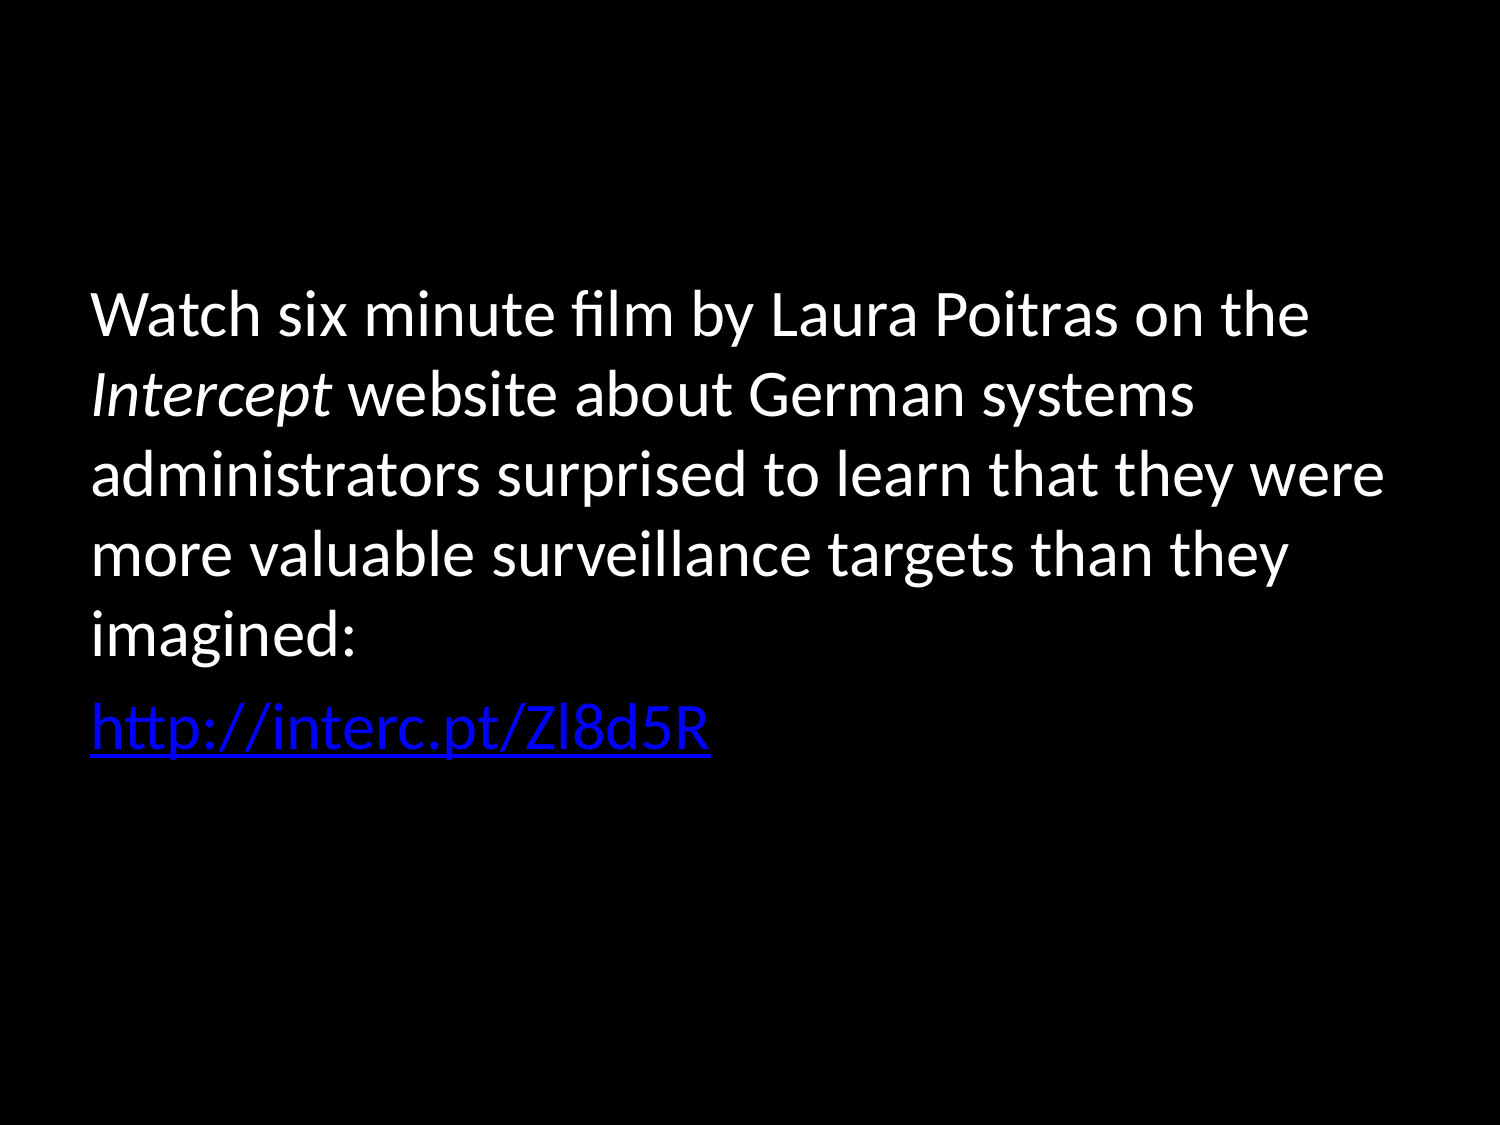

#
Watch six minute film by Laura Poitras on the Intercept website about German systems administrators surprised to learn that they were more valuable surveillance targets than they imagined:
http://interc.pt/Zl8d5R